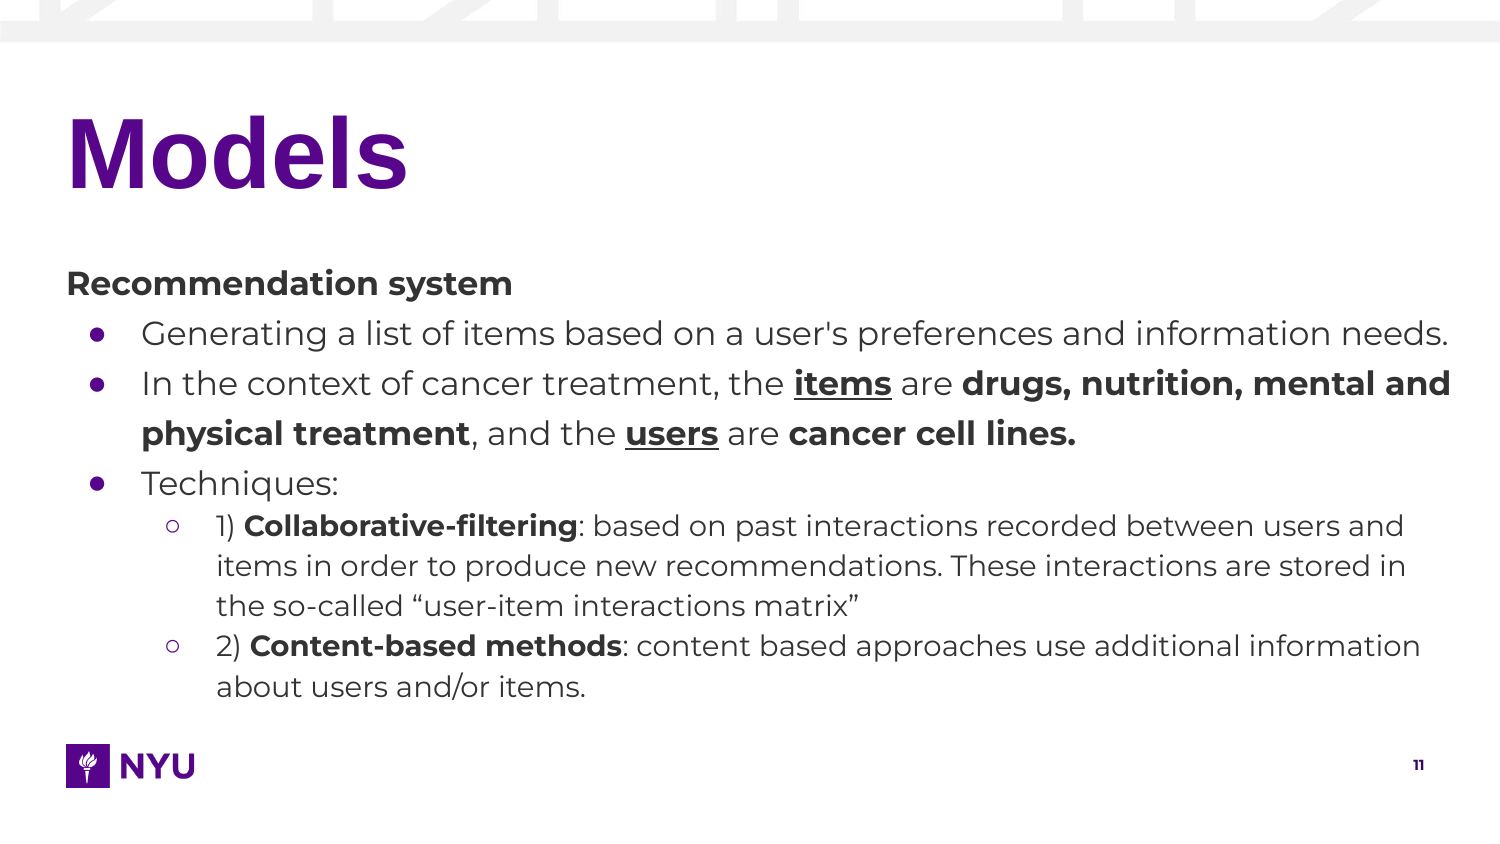

# Models
Recommendation system
Generating a list of items based on a user's preferences and information needs.
In the context of cancer treatment, the items are drugs, nutrition, mental and physical treatment, and the users are cancer cell lines.
Techniques:
1) Collaborative-filtering: based on past interactions recorded between users and items in order to produce new recommendations. These interactions are stored in the so-called “user-item interactions matrix”
2) Content-based methods: content based approaches use additional information about users and/or items.